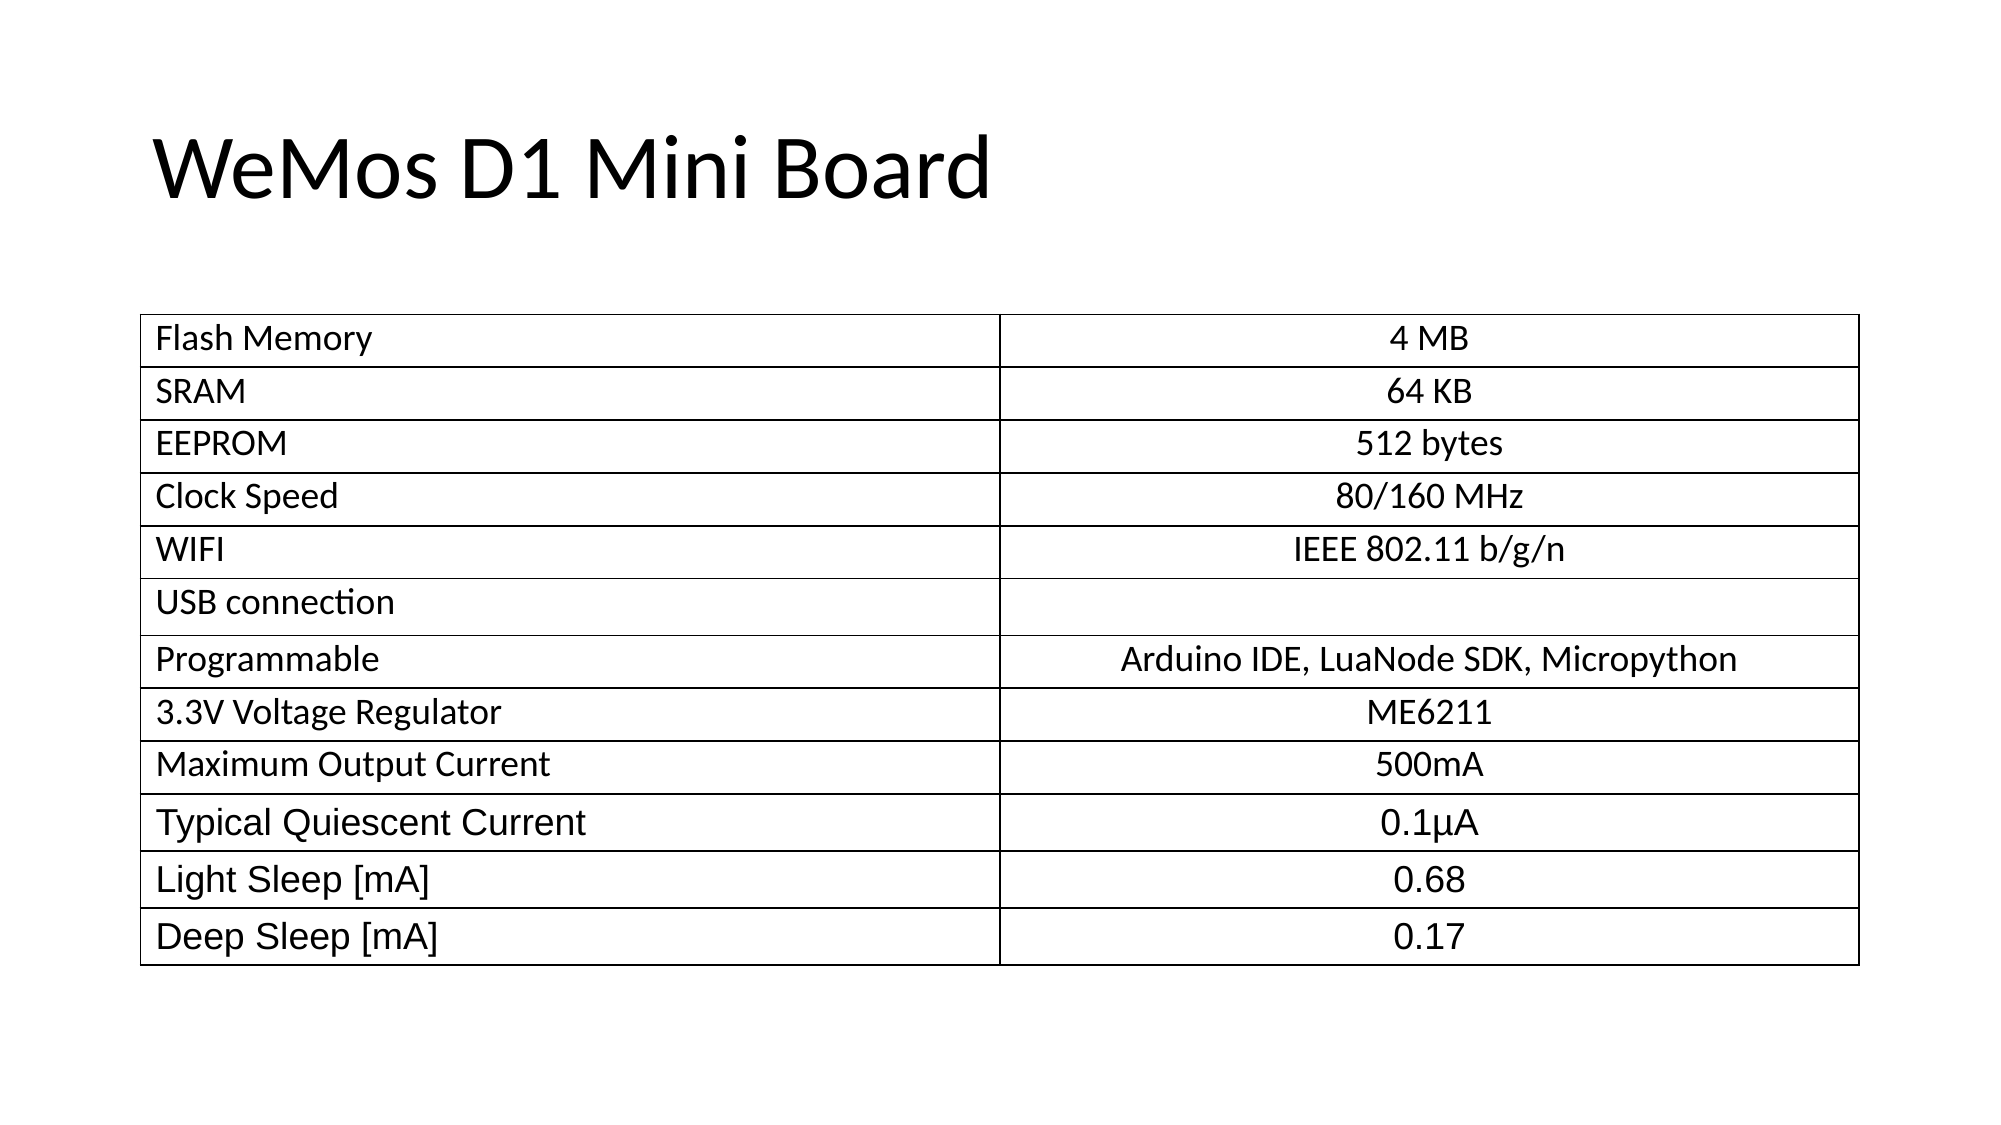

# WeMos D1 Mini Board
| Flash Memory | 4 MB |
| --- | --- |
| SRAM | 64 KB |
| EEPROM | 512 bytes |
| Clock Speed | 80/160 MHz |
| WIFI | IEEE 802.11 b/g/n |
| USB connection |  |
| Programmable | Arduino IDE, LuaNode SDK, Micropython |
| 3.3V Voltage Regulator | ME6211 |
| Maximum Output Current | 500mA |
| Typical Quiescent Current | 0.1µA |
| Light Sleep [mA] | 0.68 |
| Deep Sleep [mA] | 0.17 |